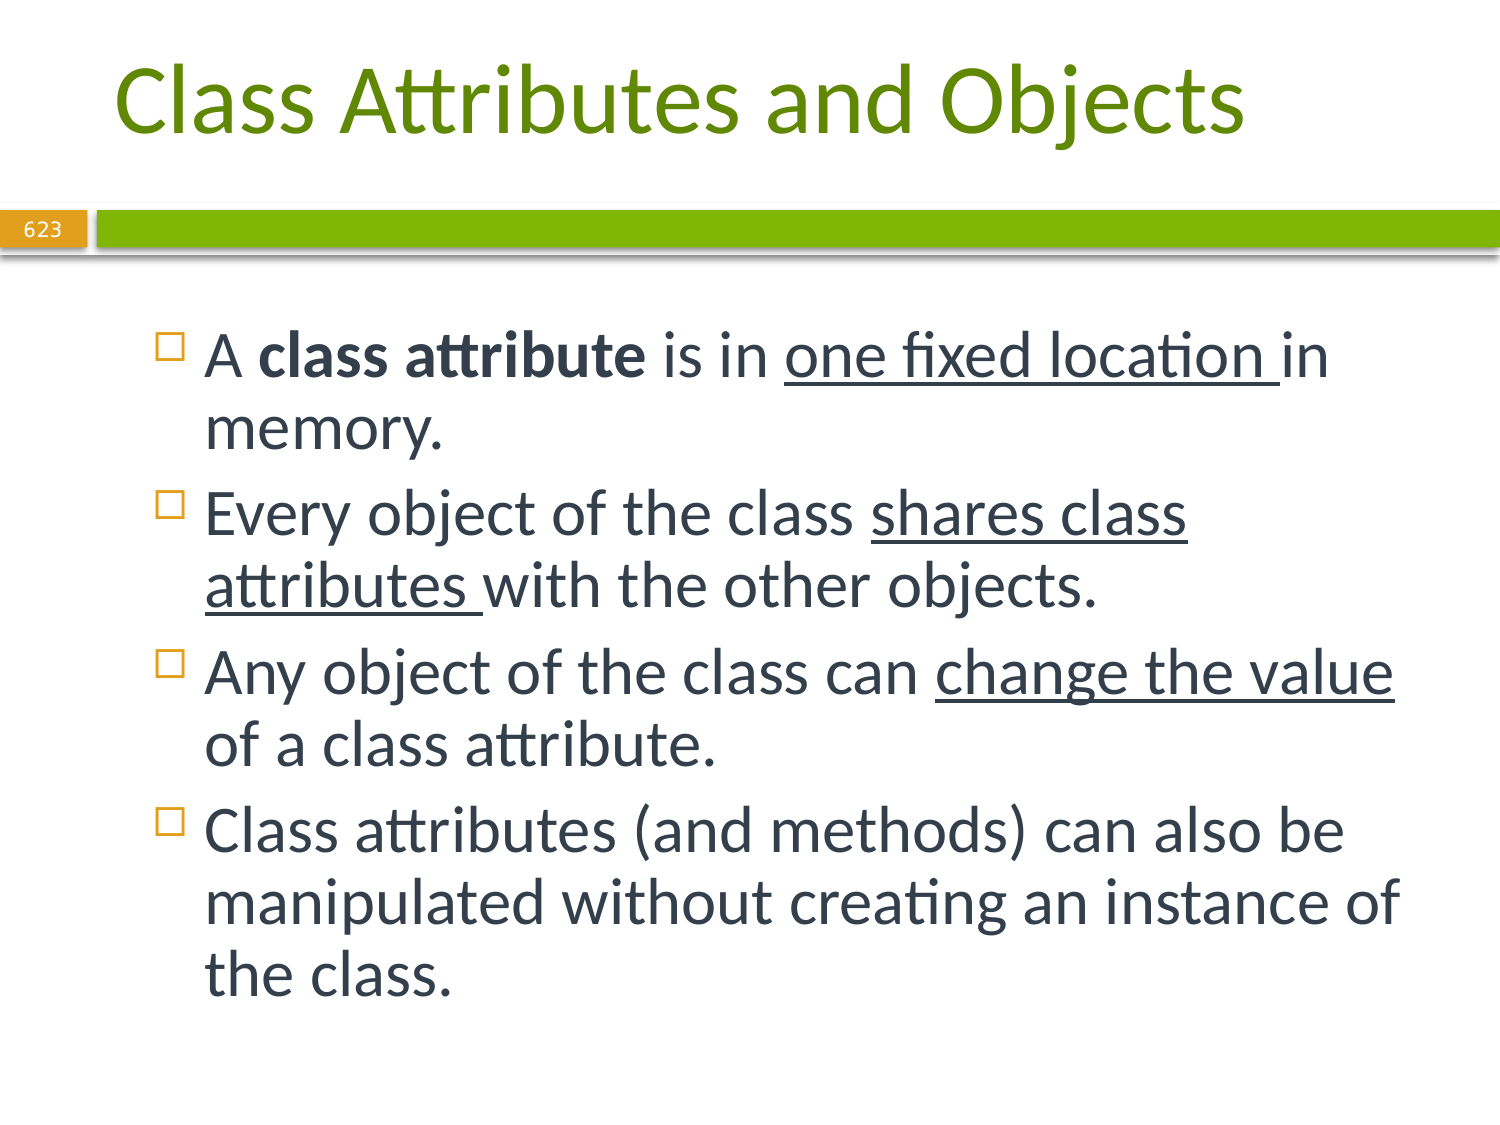

# Class Attributes and Objects
623
A class attribute is in one fixed location in memory.
Every object of the class shares class attributes with the other objects.
Any object of the class can change the value of a class attribute.
Class attributes (and methods) can also be manipulated without creating an instance of the class.